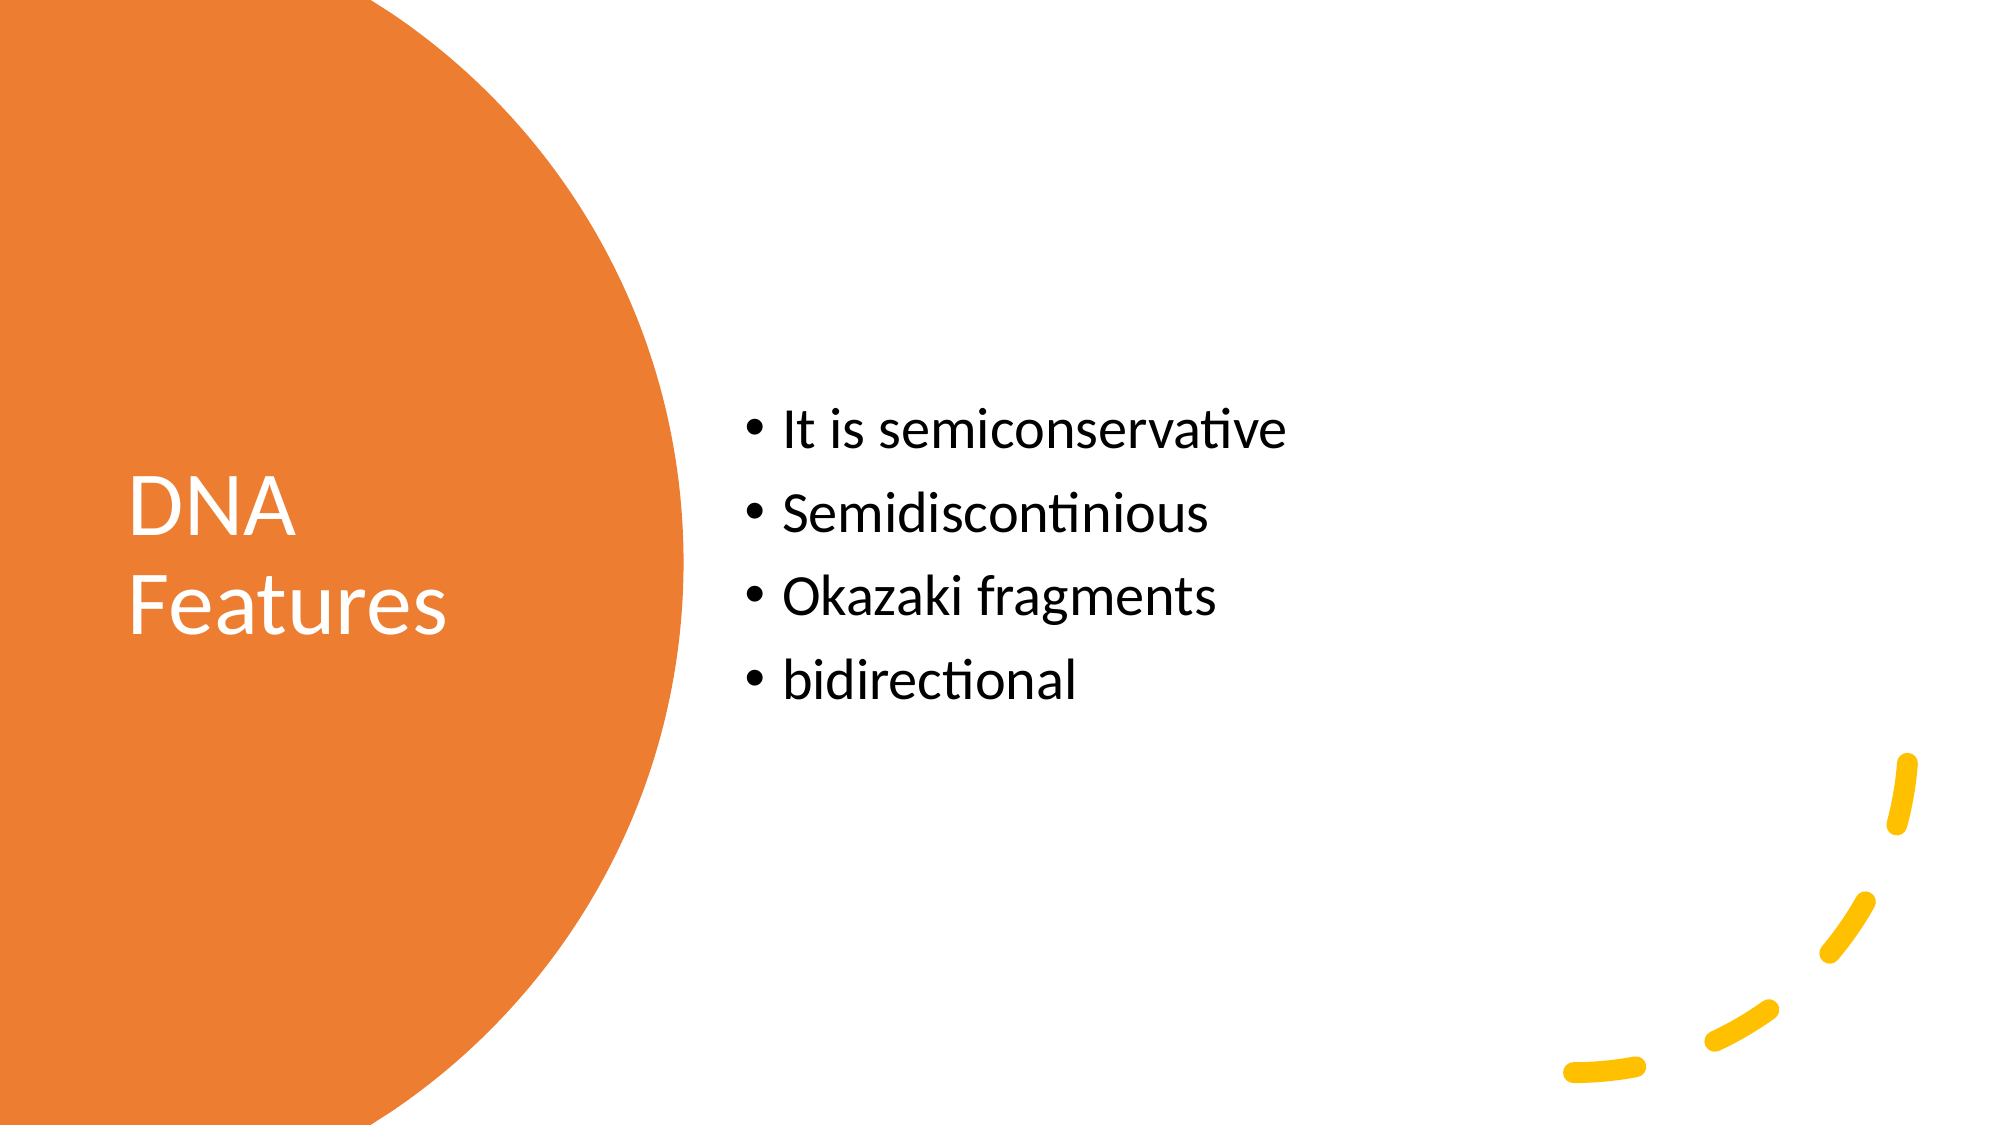

It is semiconservative
Semidiscontinious
Okazaki fragments
bidirectional
# DNA Features